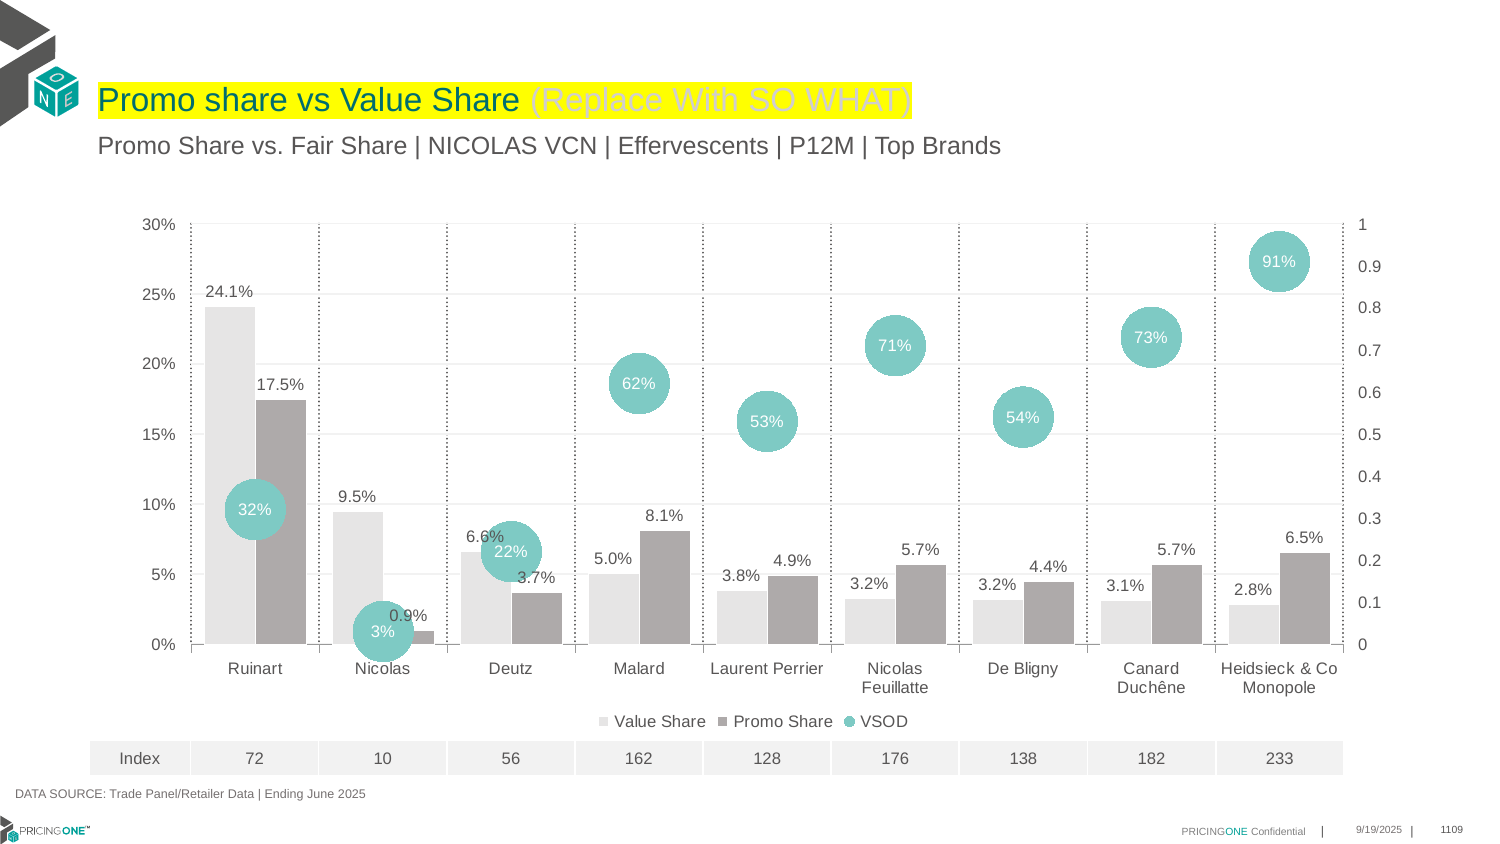

# Promo share vs Value Share (Replace With SO WHAT)
Promo Share vs. Fair Share | NICOLAS VCN | Effervescents | P12M | Top Brands

### Chart

| Category | Value Share | Promo Share | VSOD |
|---|---|---|---|
| Ruinart | 0.24106904642055263 | 0.17472995176858105 | 0.32 |
| Nicolas | 0.09472030498805534 | 0.009327723988226157 | 0.03 |
| Deutz | 0.06572698092089425 | 0.036559340325810055 | 0.22 |
| Malard | 0.05014508103935204 | 0.08114820910590025 | 0.62 |
| Laurent Perrier | 0.03833181014596608 | 0.04908810524629781 | 0.53 |
| Nicolas Feuillatte | 0.03234769559722445 | 0.05704913047429377 | 0.71 |
| De Bligny | 0.03200830303186903 | 0.04430436260618743 | 0.54 |
| Canard Duchêne | 0.03133126070736564 | 0.056892721373818345 | 0.73 |
| Heidsieck & Co Monopole | 0.027966583888423425 | 0.0652437794219872 | 0.91 |
| Index | 72 | 10 | 56 | 162 | 128 | 176 | 138 | 182 | 233 |
| --- | --- | --- | --- | --- | --- | --- | --- | --- | --- |
DATA SOURCE: Trade Panel/Retailer Data | Ending June 2025

9/19/2025
1109